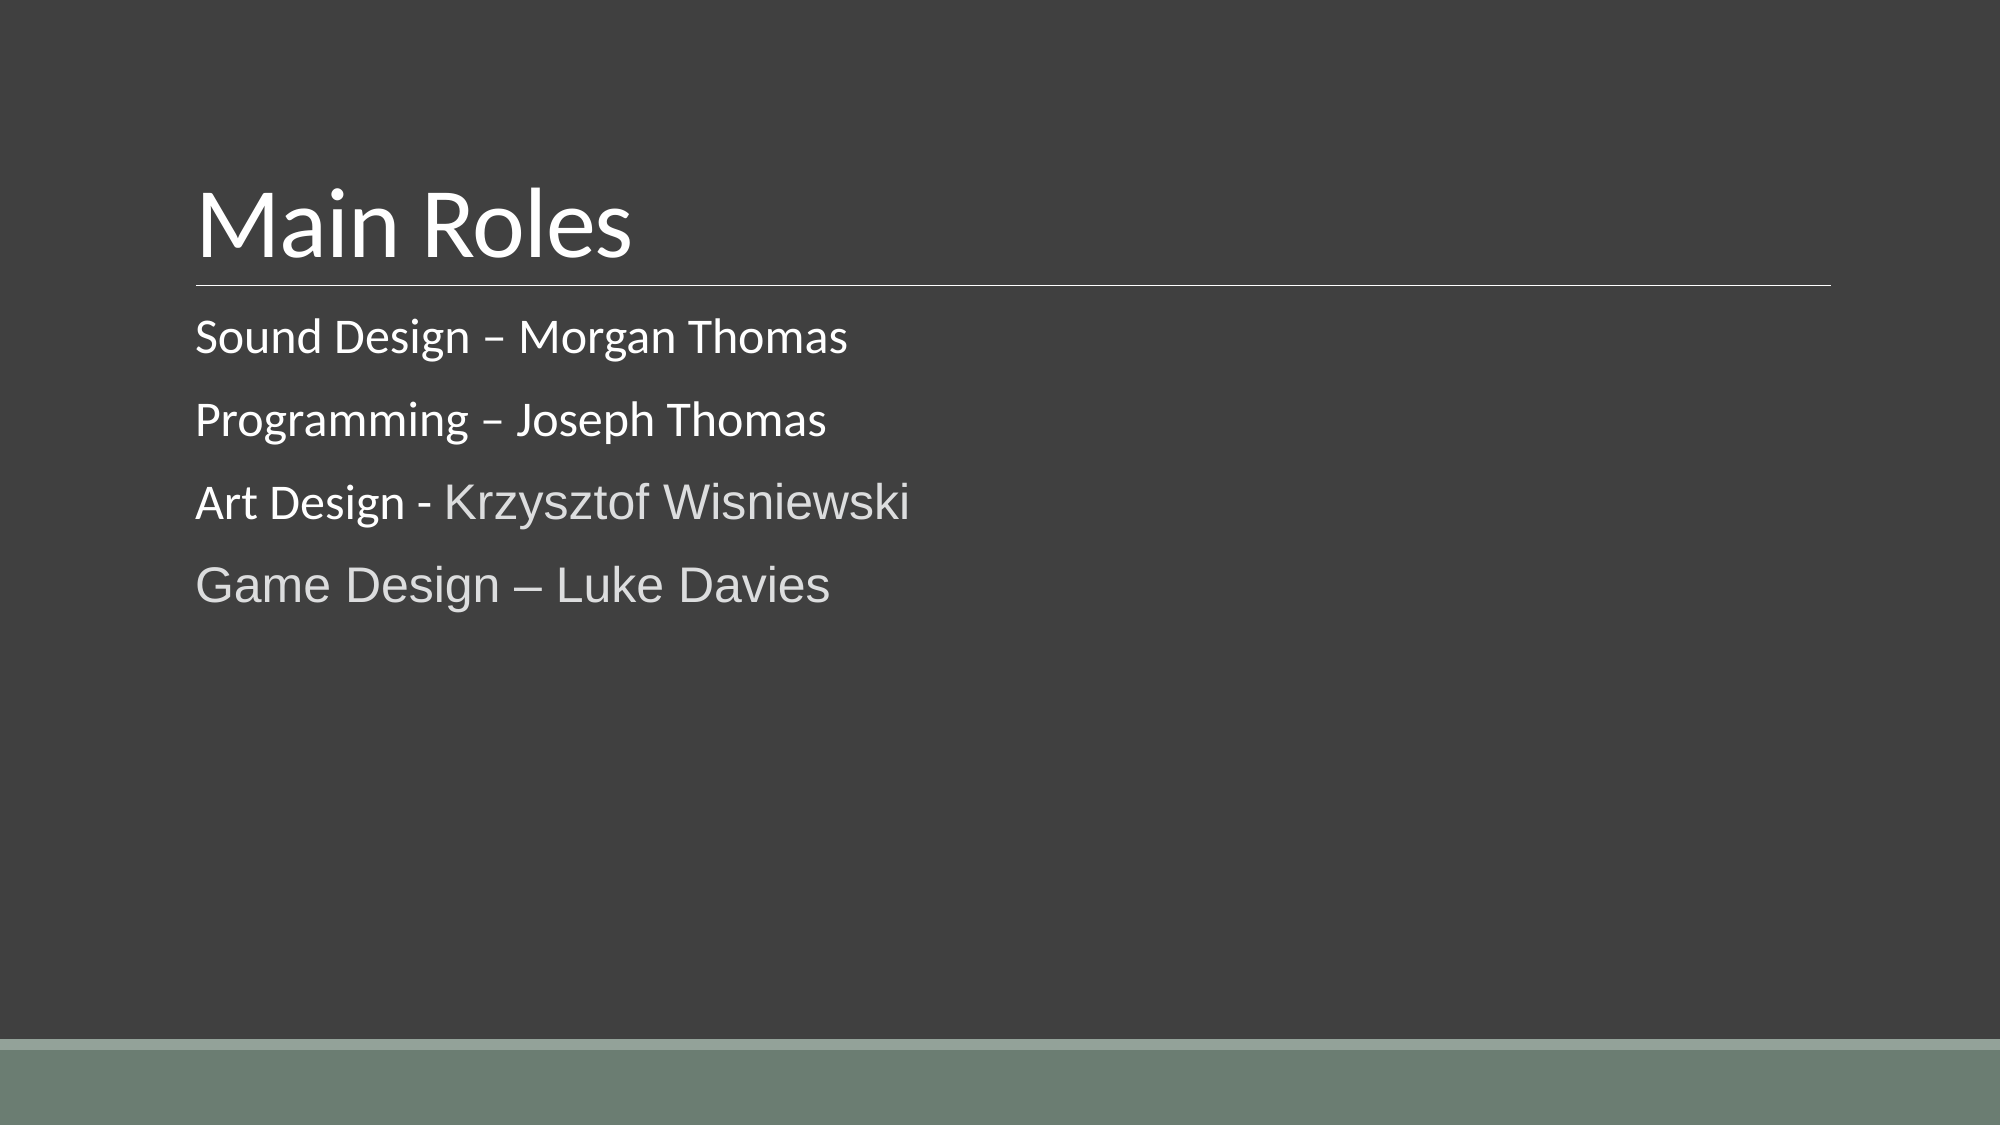

# Main Roles
Sound Design – Morgan Thomas
Programming – Joseph Thomas
Art Design - Krzysztof Wisniewski
Game Design – Luke Davies